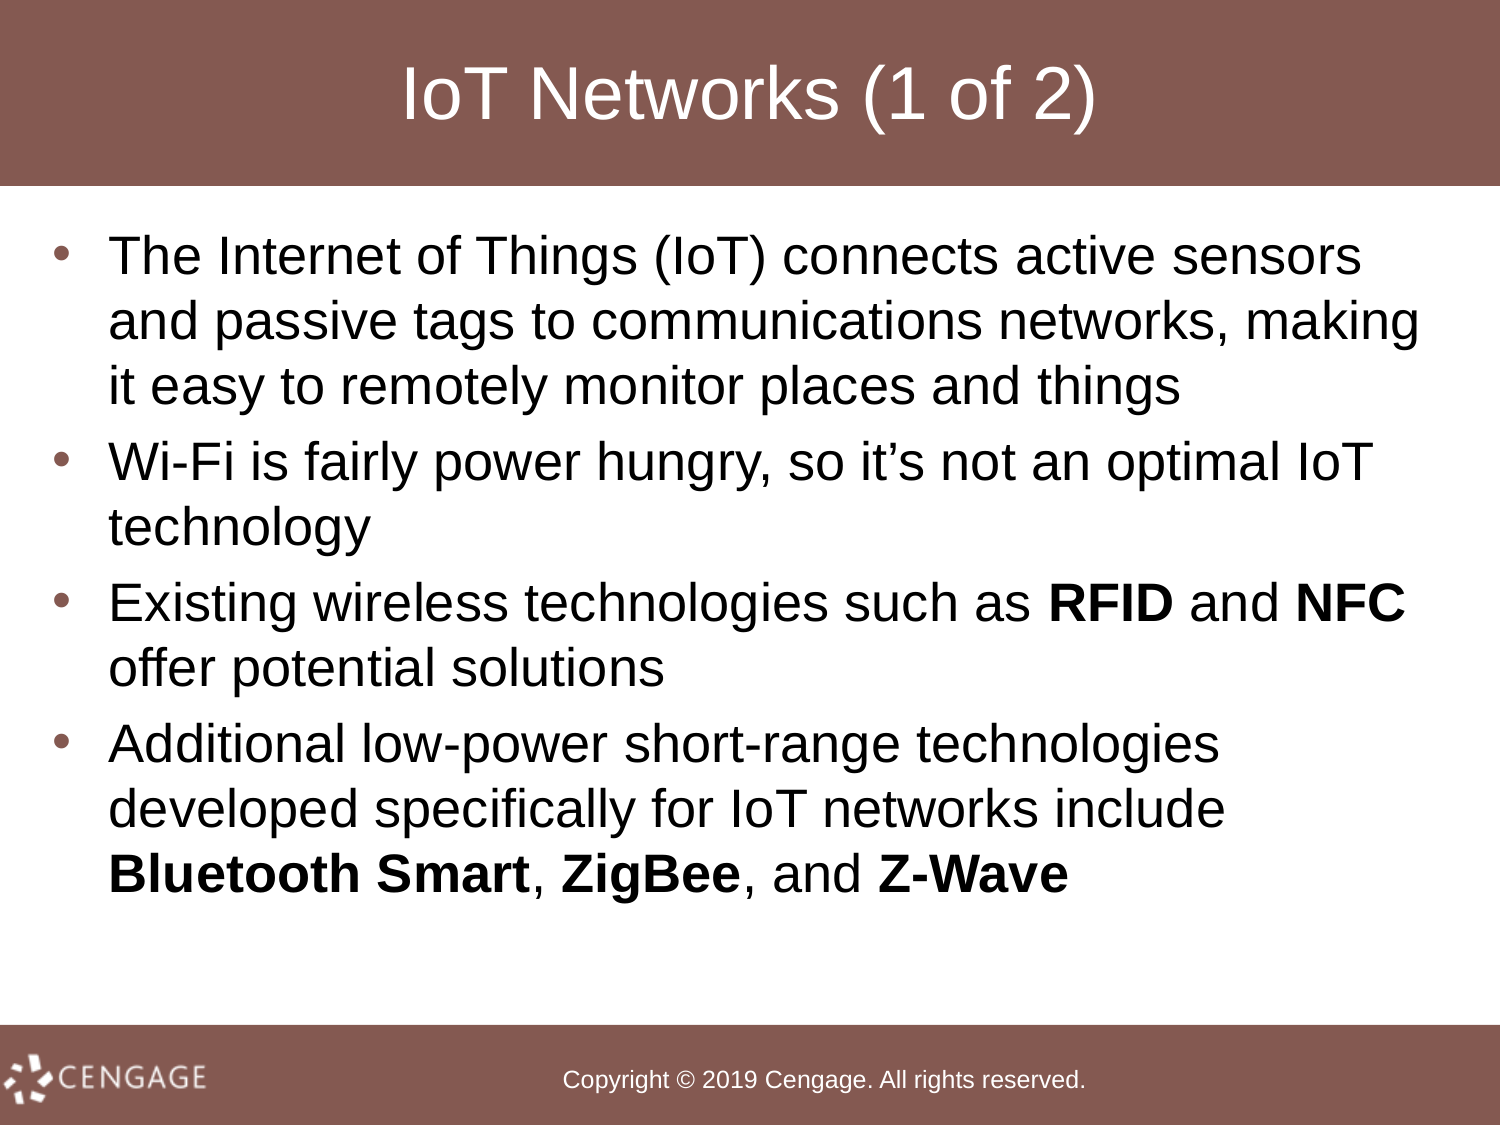

# IoT Networks (1 of 2)
The Internet of Things (IoT) connects active sensors and passive tags to communications networks, making it easy to remotely monitor places and things
Wi-Fi is fairly power hungry, so it’s not an optimal IoT technology
Existing wireless technologies such as RFID and NFC offer potential solutions
Additional low-power short-range technologies developed specifically for IoT networks include Bluetooth Smart, ZigBee, and Z-Wave